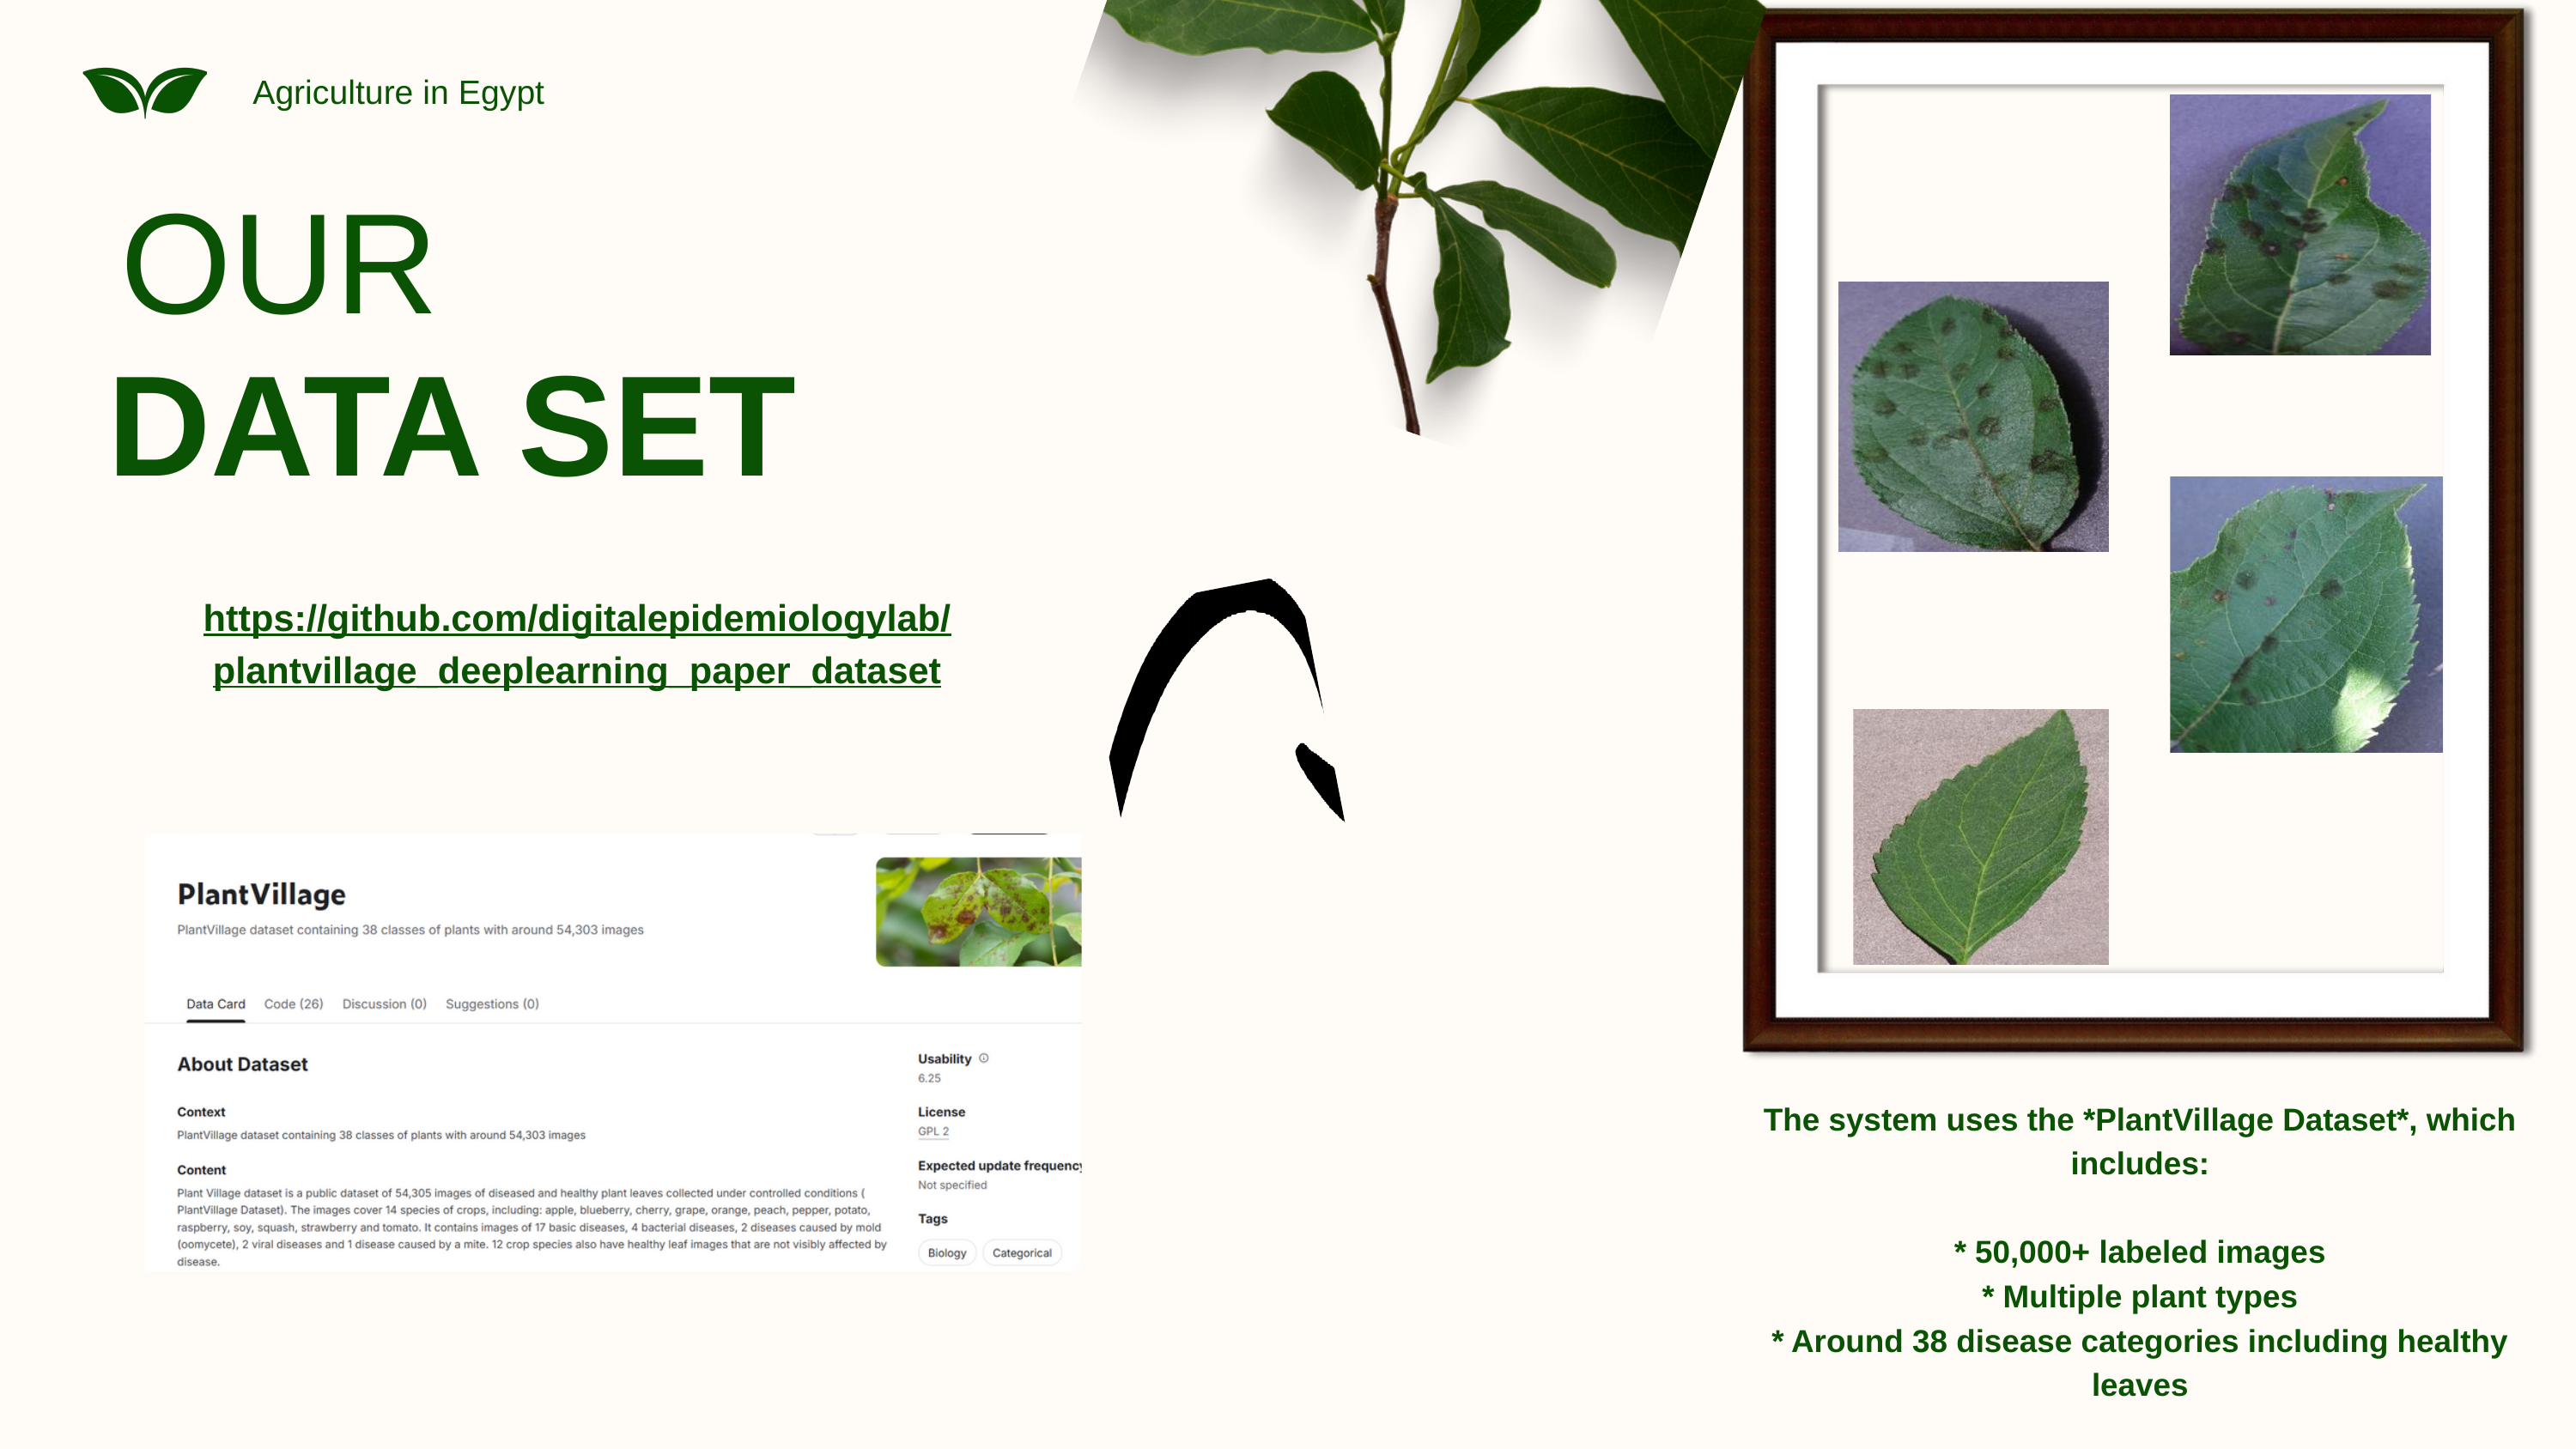

Agriculture in Egypt

OUR

DATA SET

https://github.com/digitalepidemiologylab/plantvillage_deeplearning_paper_dataset

The system uses the *PlantVillage Dataset*, which includes:

* 50,000+ labeled images
* Multiple plant types
* Around 38 disease categories including healthy leaves